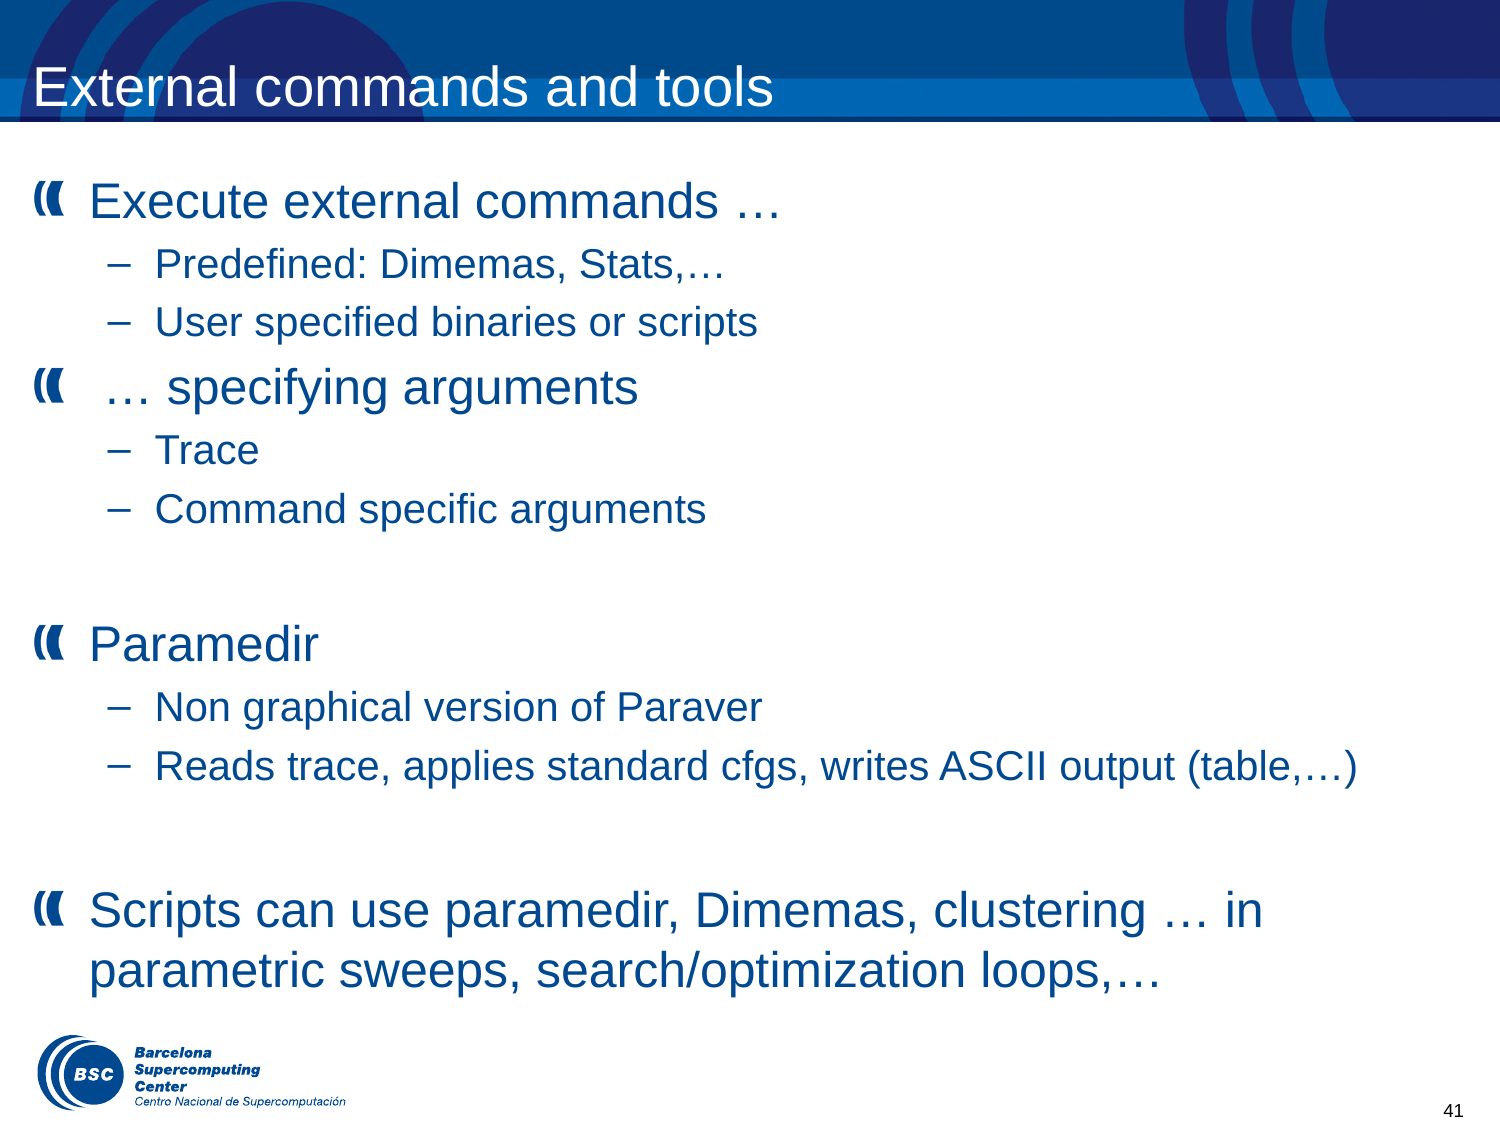

# External commands and tools
Execute external commands …
Predefined: Dimemas, Stats,…
User specified binaries or scripts
 … specifying arguments
Trace
Command specific arguments

Paramedir
Non graphical version of Paraver
Reads trace, applies standard cfgs, writes ASCII output (table,…)

Scripts can use paramedir, Dimemas, clustering … in parametric sweeps, search/optimization loops,…